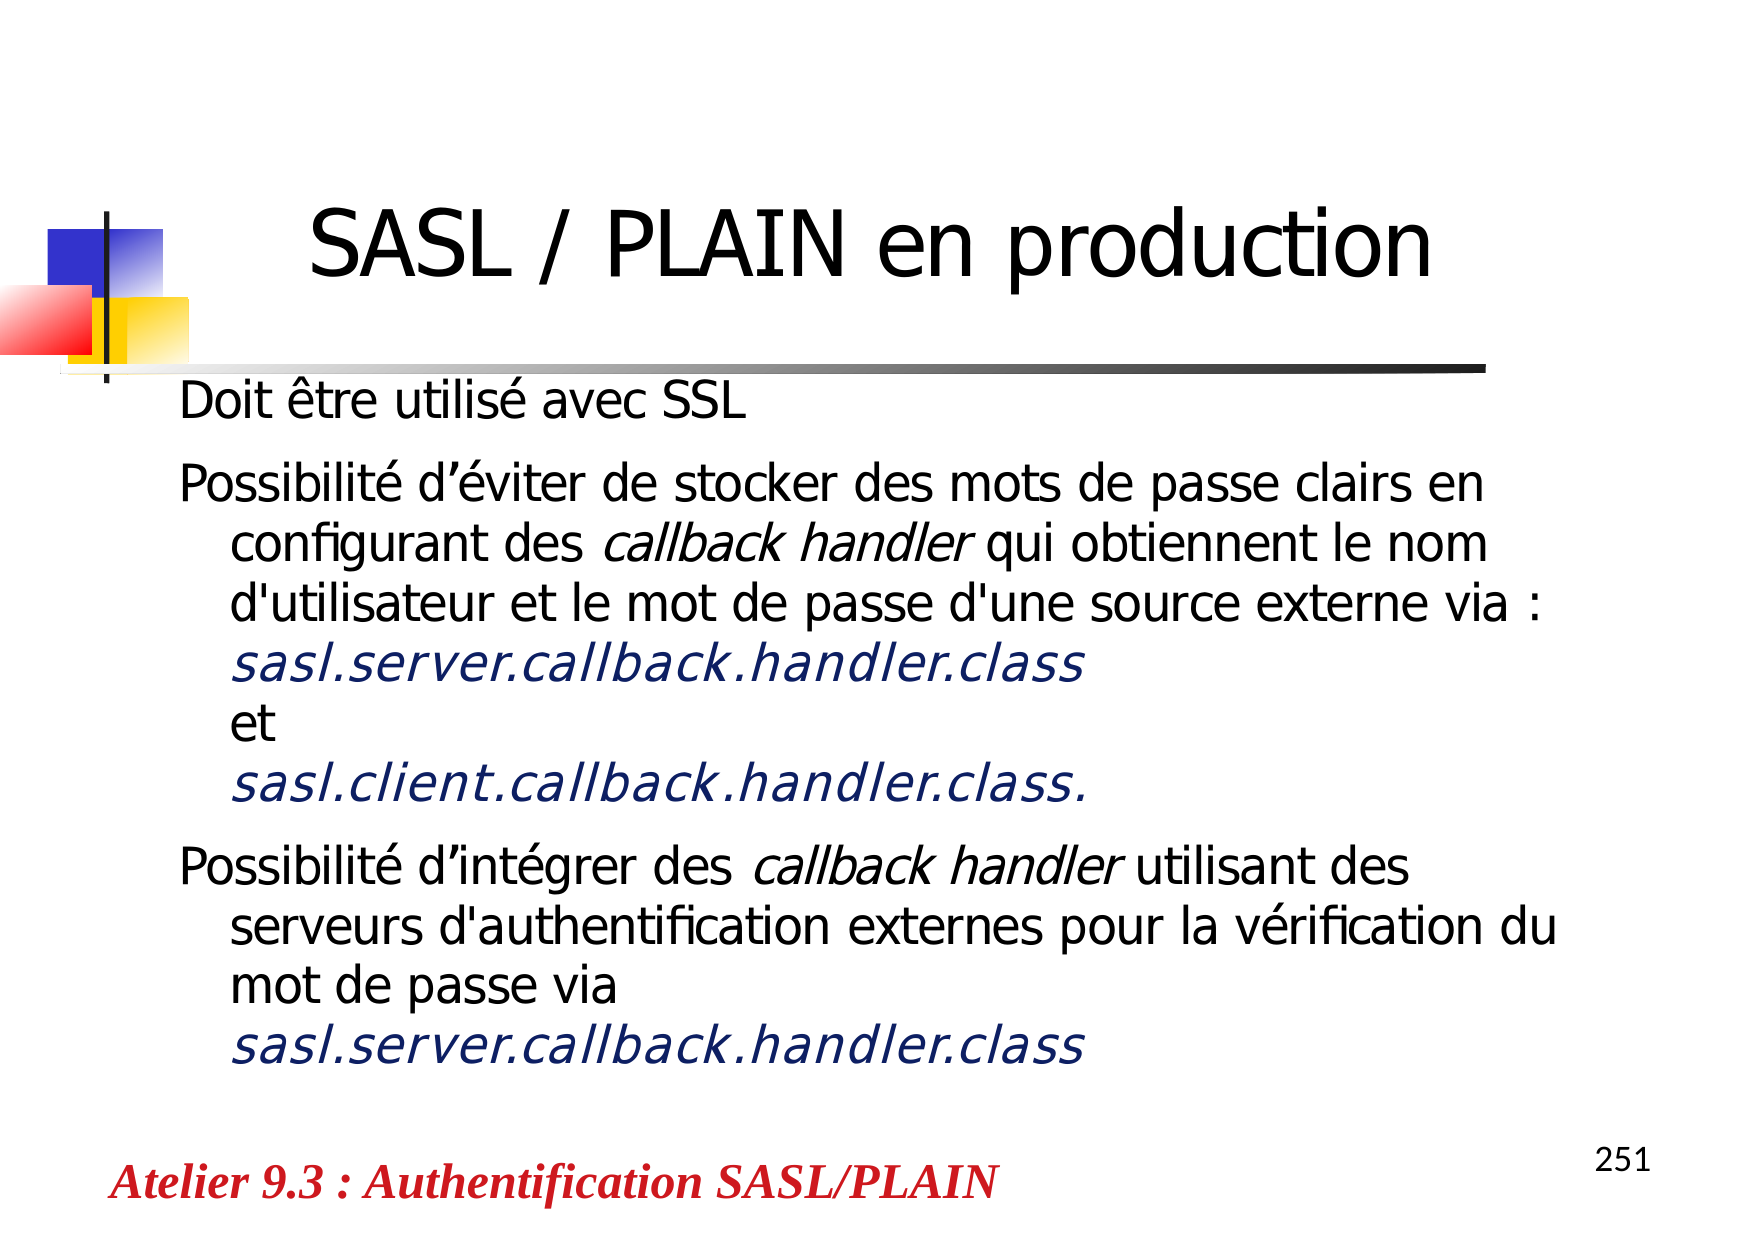

SASL / PLAIN en production
Doit être utilisé avec SSL
Possibilité d’éviter de stocker des mots de passe clairs en configurant des callback handler qui obtiennent le nom d'utilisateur et le mot de passe d'une source externe via :
sasl.server.callback.handler.class
et
sasl.client.callback.handler.class.
Possibilité d’intégrer des callback handler utilisant des serveurs d'authentification externes pour la vérification du mot de passe via
sasl.server.callback.handler.class
Atelier 9.3 : Authentification SASL/PLAIN